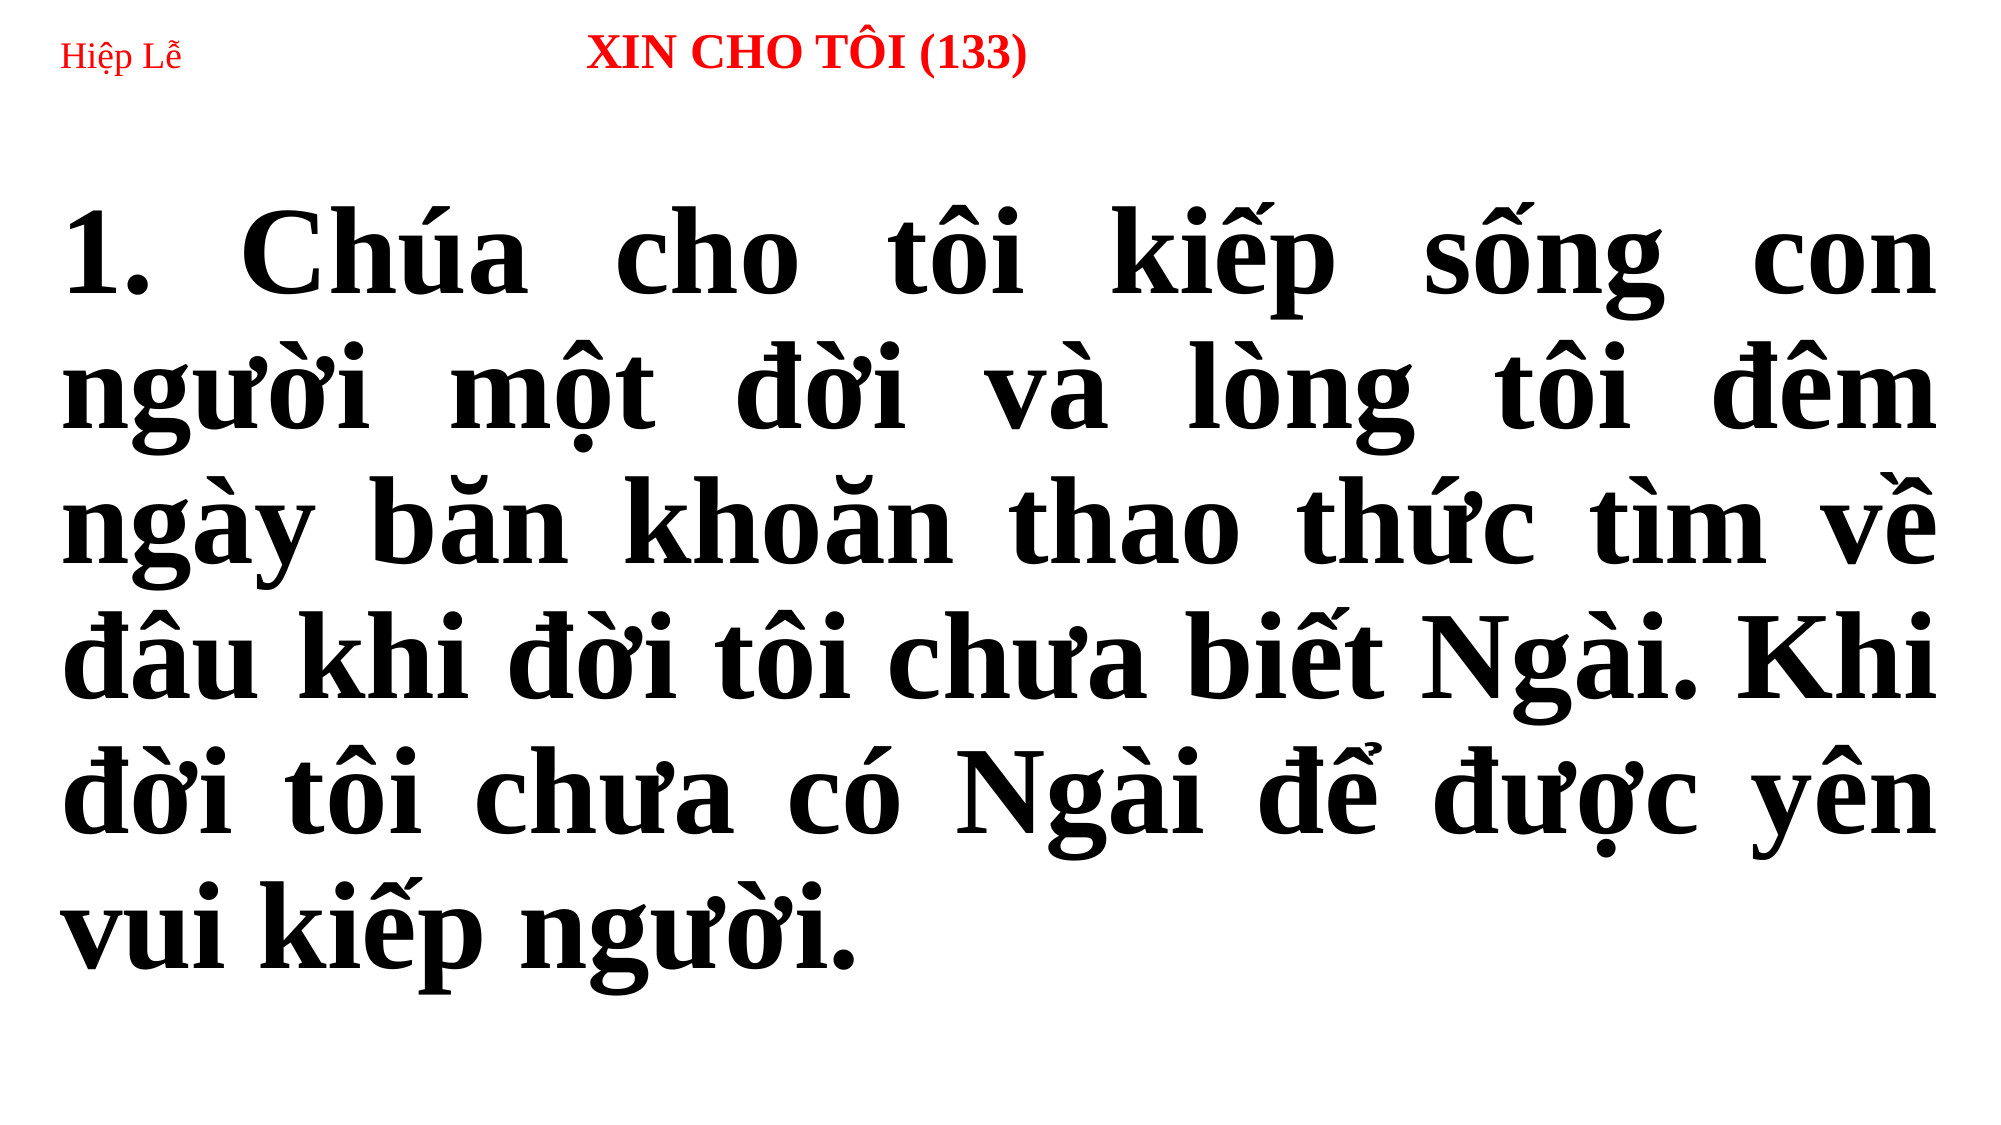

# Hiệp Lễ                               	        XIN CHO TÔI (133)
1. Chúa cho tôi kiếp sống con người một đời và lòng tôi đêm ngày băn khoăn thao thức tìm về đâu khi đời tôi chưa biết Ngài. Khi đời tôi chưa có Ngài để được yên vui kiếp người.